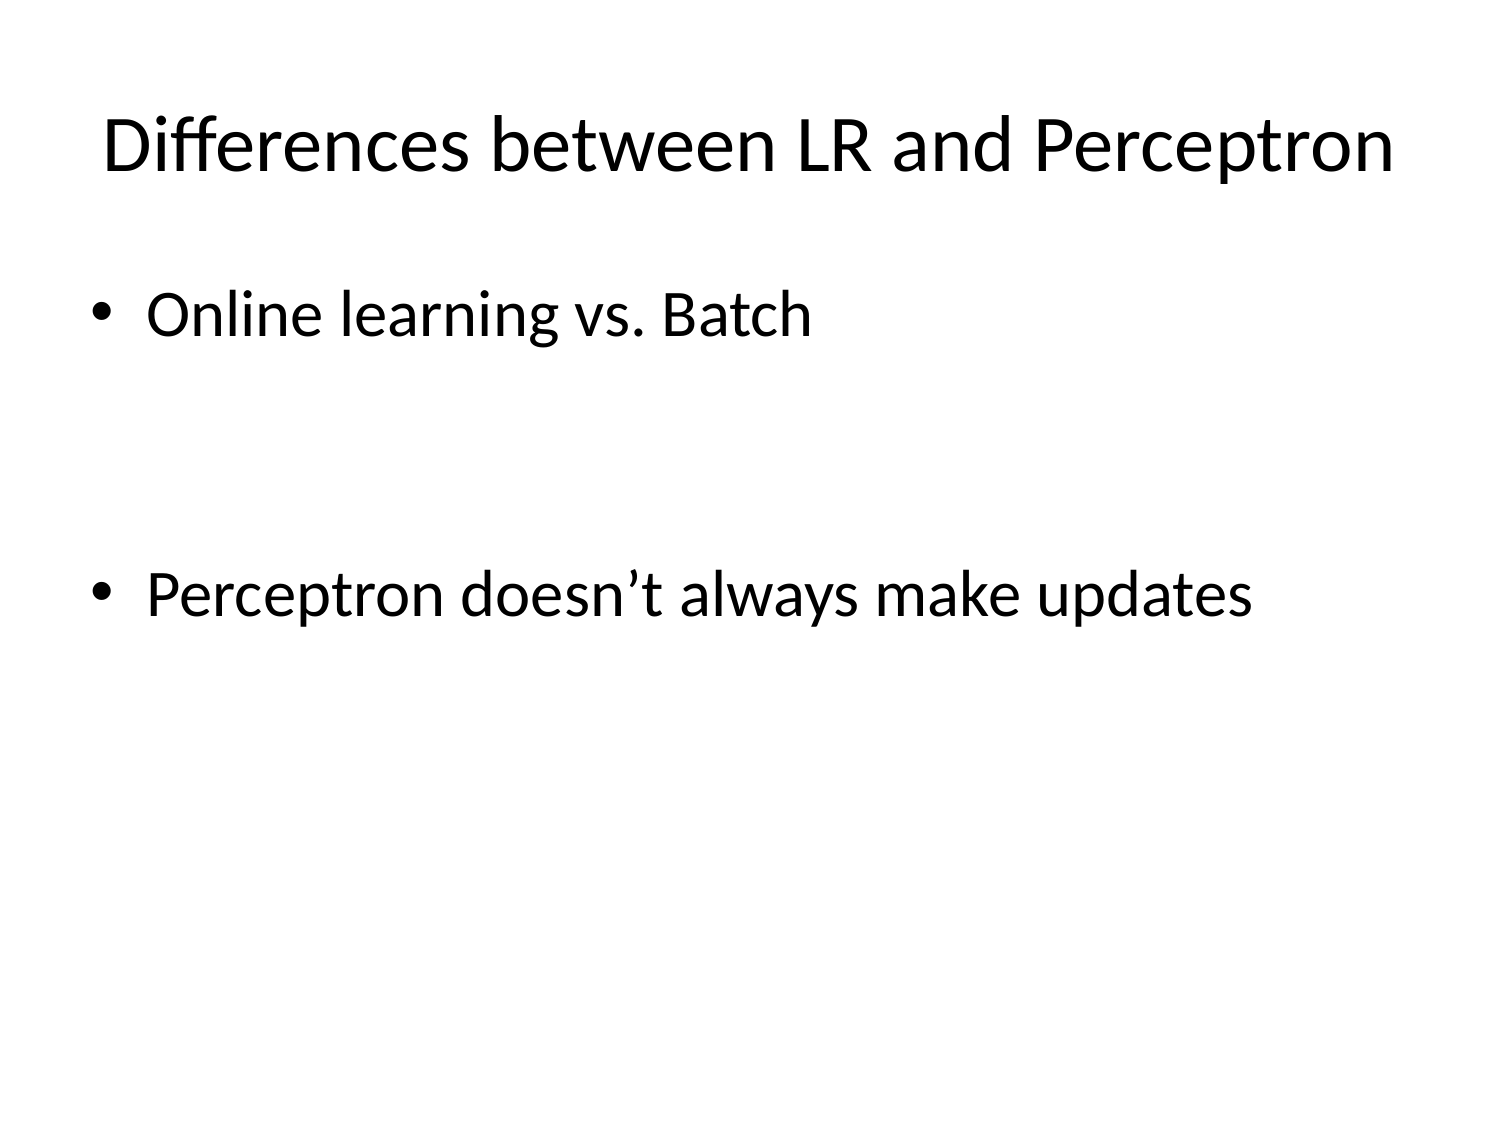

# Differences between LR and Perceptron
Online learning vs. Batch

Perceptron doesn’t always make updates